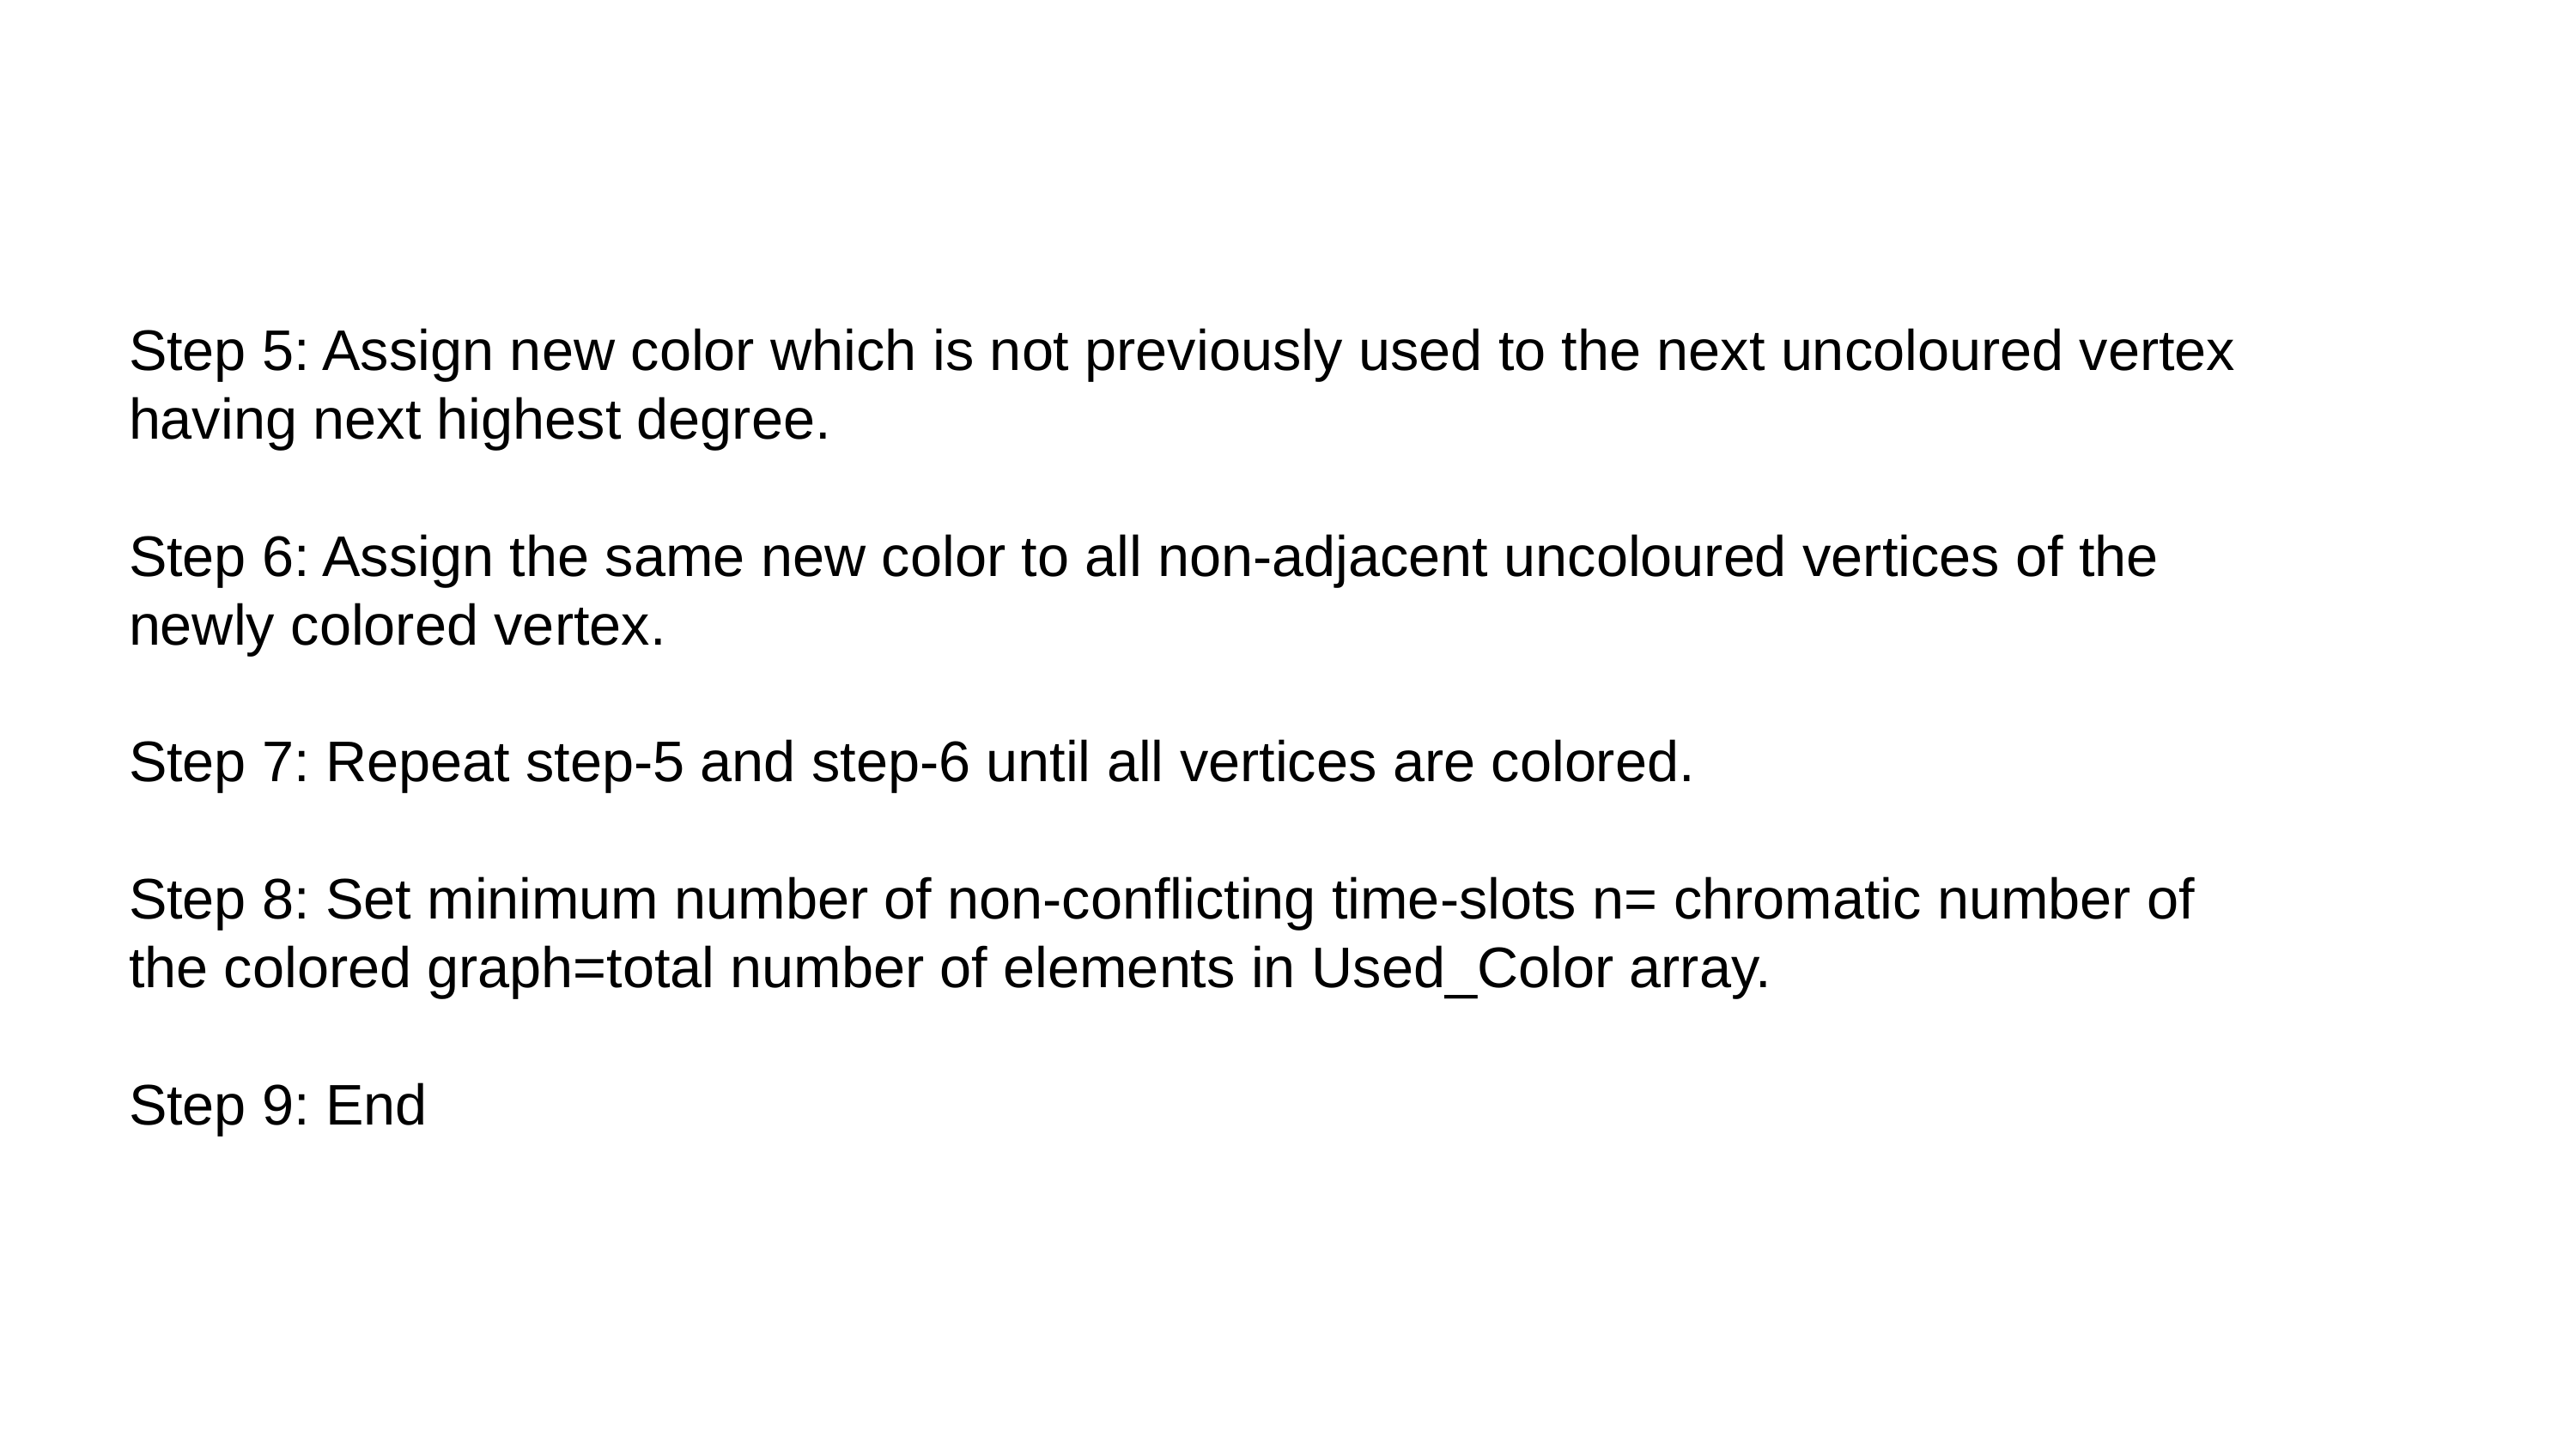

# Step 5: Assign new color which is not previously used to the next uncoloured vertex
having next highest degree.

Step 6: Assign the same new color to all non-adjacent uncoloured vertices of the
newly colored vertex.

Step 7: Repeat step-5 and step-6 until all vertices are colored.

Step 8: Set minimum number of non-conflicting time-slots n= chromatic number of
the colored graph=total number of elements in Used_Color array.

Step 9: End